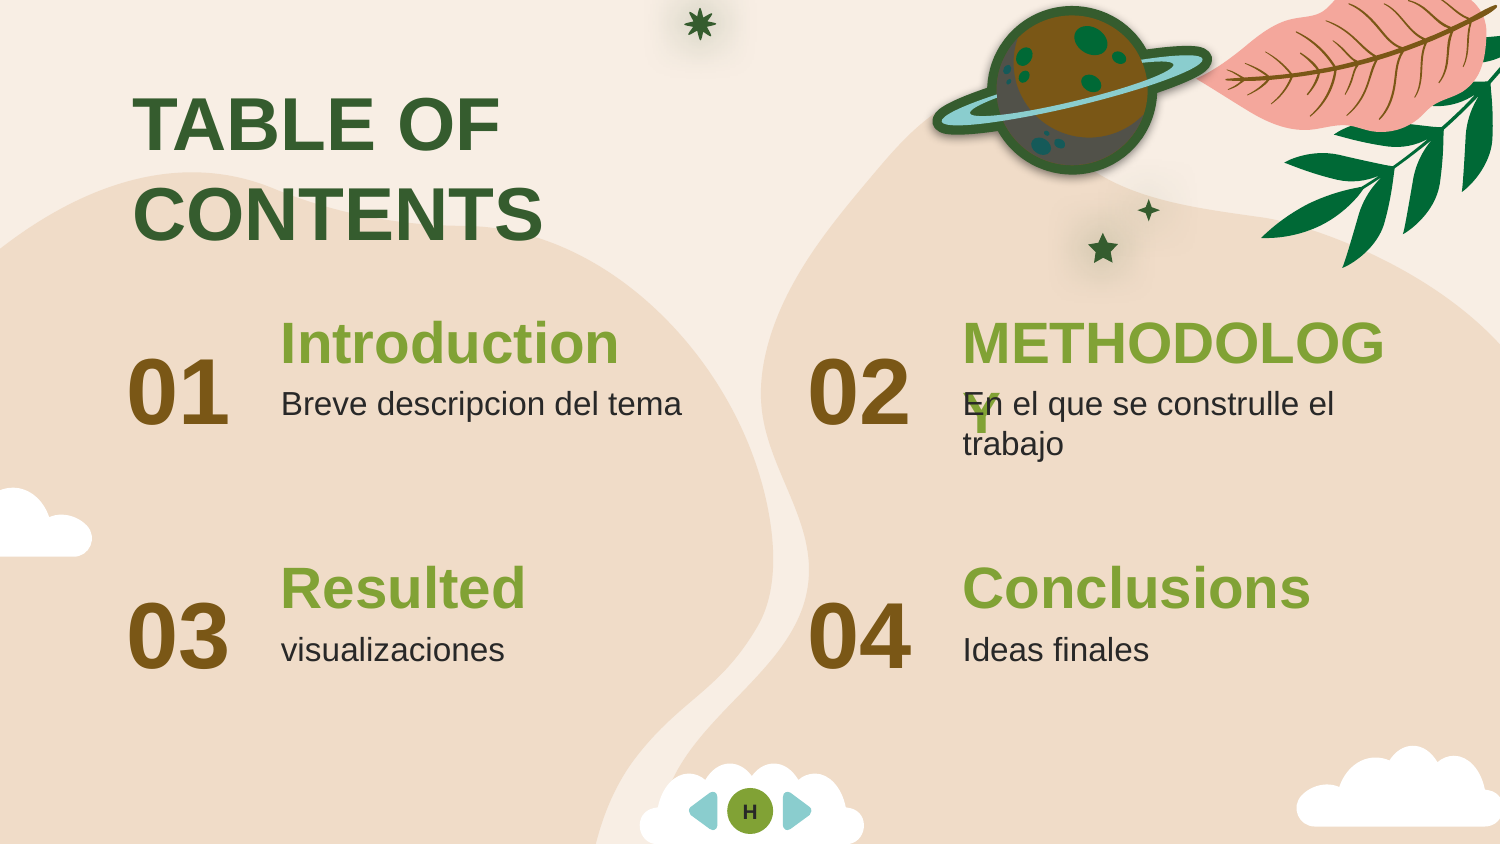

TABLE OF CONTENTS

# Introduction
METHODOLOGY
01
02
Breve descripcion del tema
En el que se construlle el trabajo

Resulted
Conclusions
03
04
visualizaciones
Ideas finales

H